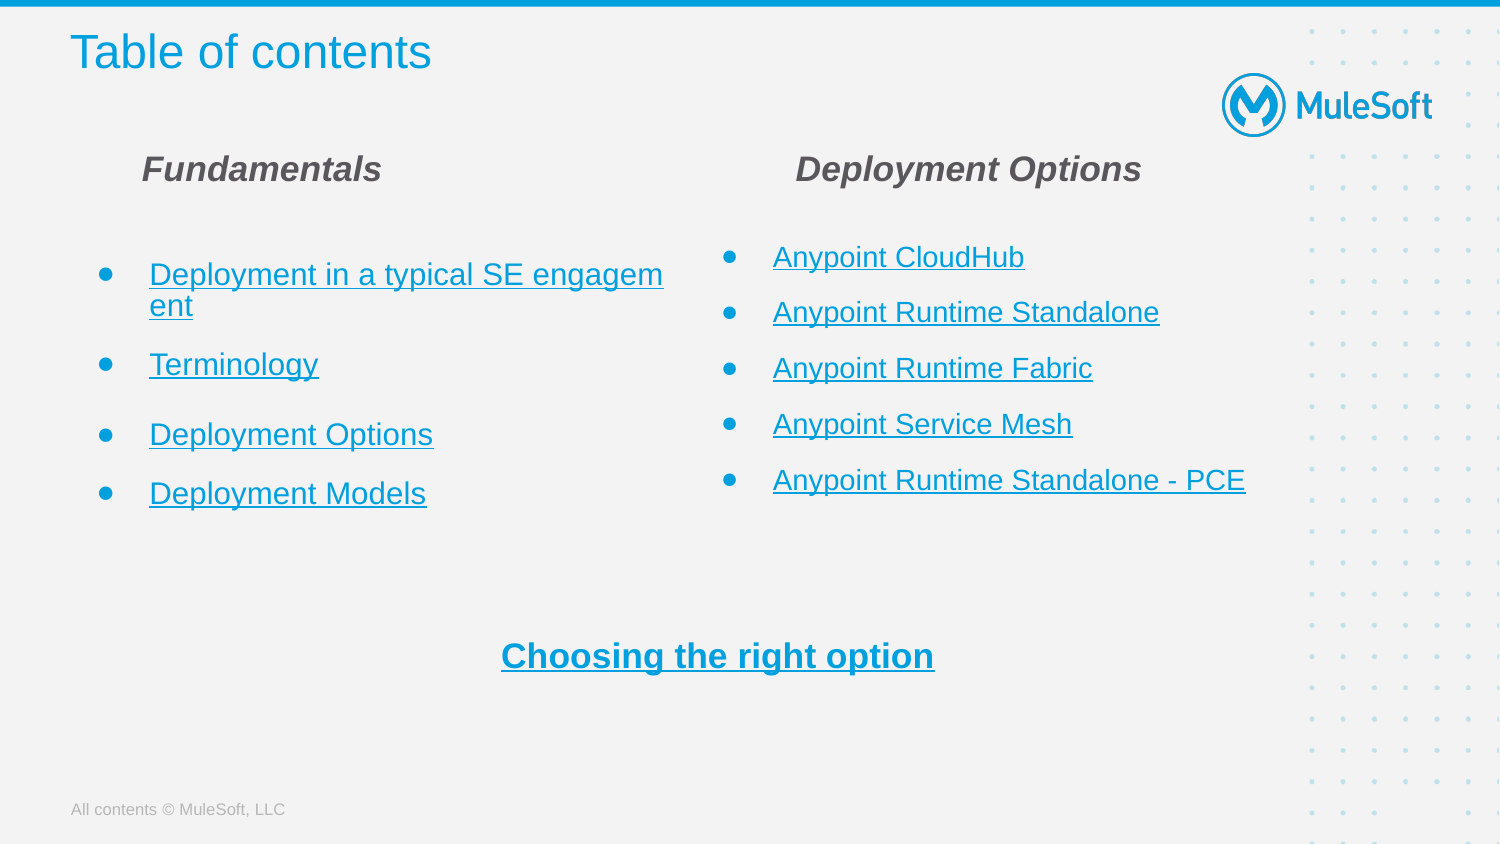

# Table of contents
Fundamentals
Deployment Options
Anypoint CloudHub
Anypoint Runtime Standalone
Anypoint Runtime Fabric
Anypoint Service Mesh
Anypoint Runtime Standalone - PCE
Deployment in a typical SE engagement
Terminology
Deployment Options
Deployment Models

Choosing the right option